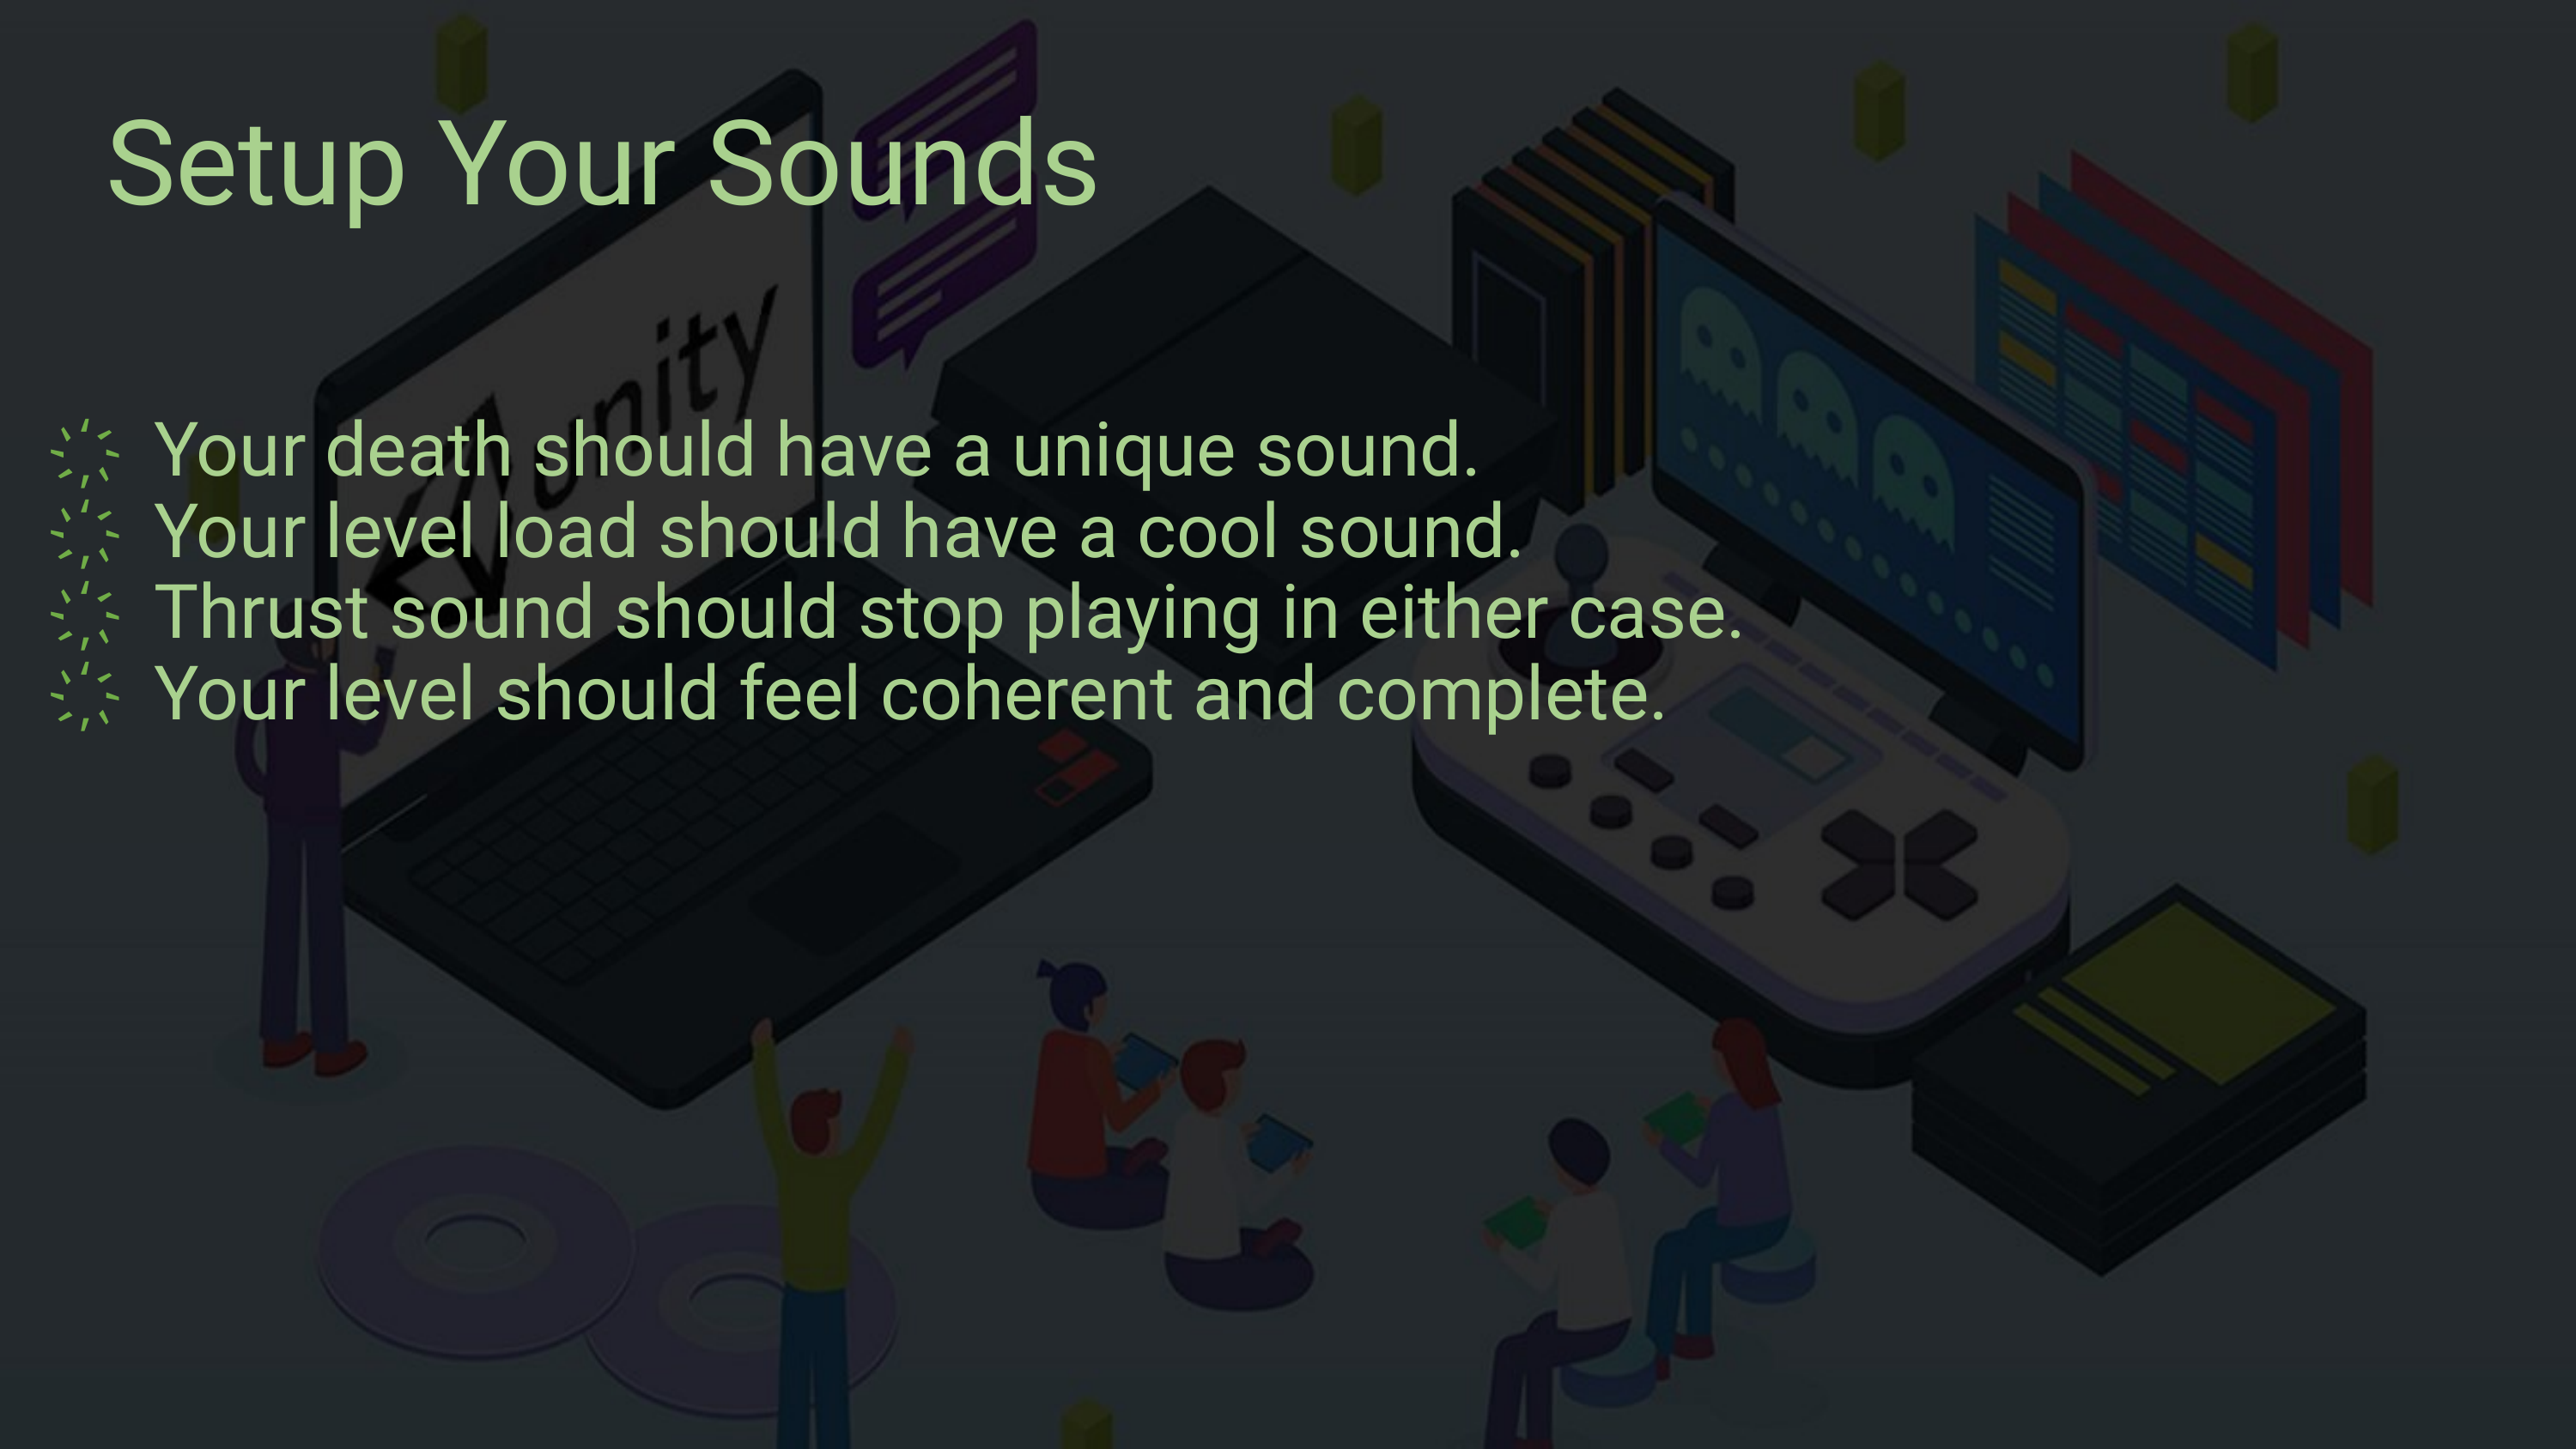

# Setup Your Sounds
Your death should have a unique sound.
Your level load should have a cool sound.
Thrust sound should stop playing in either case.
Your level should feel coherent and complete.